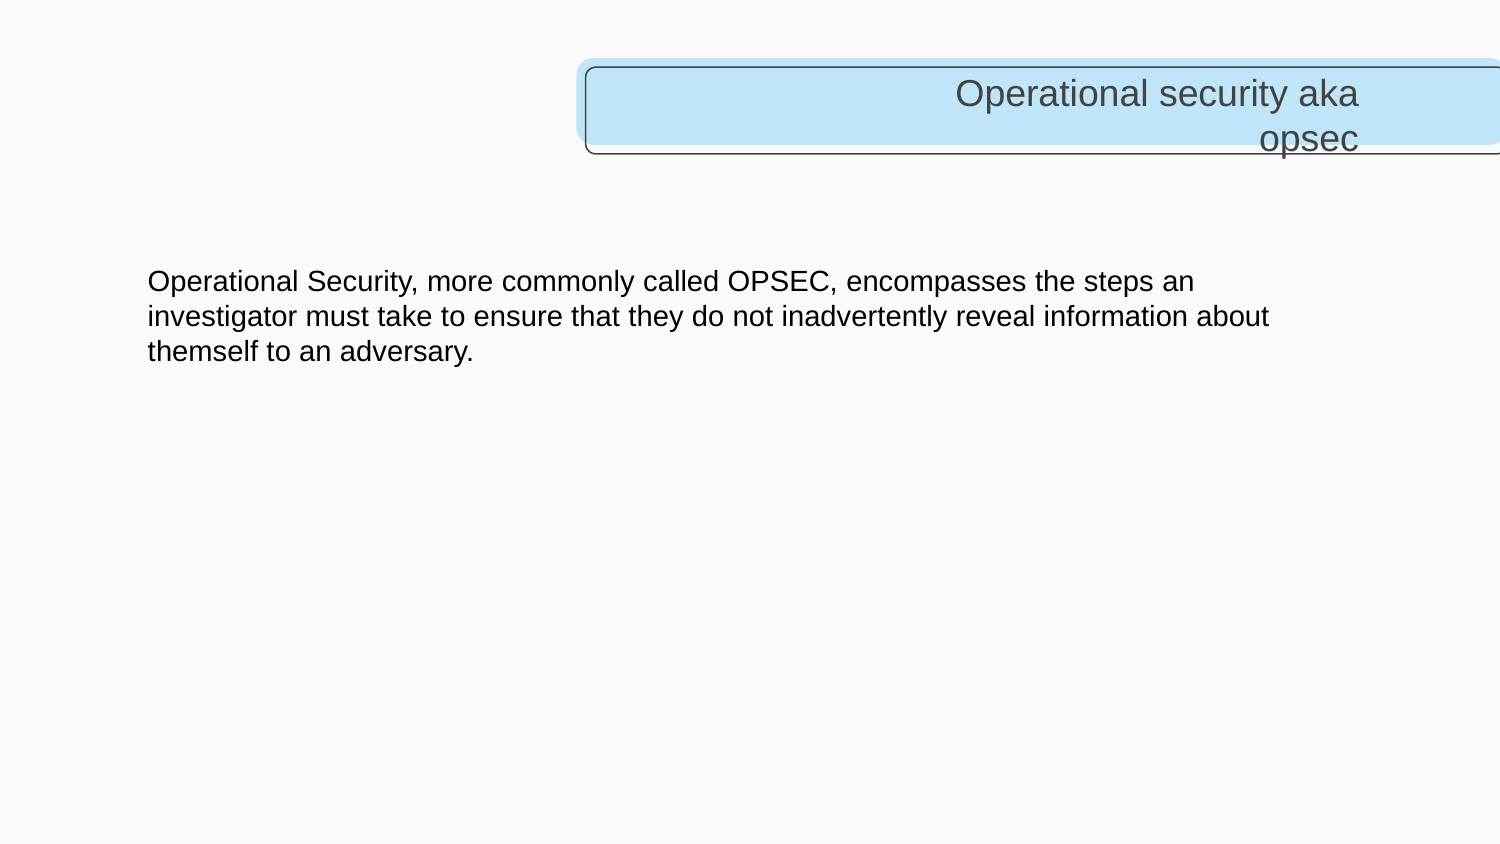

# Operational security aka opsec
Operational Security, more commonly called OPSEC, encompasses the steps an investigator must take to ensure that they do not inadvertently reveal information about themself to an adversary.